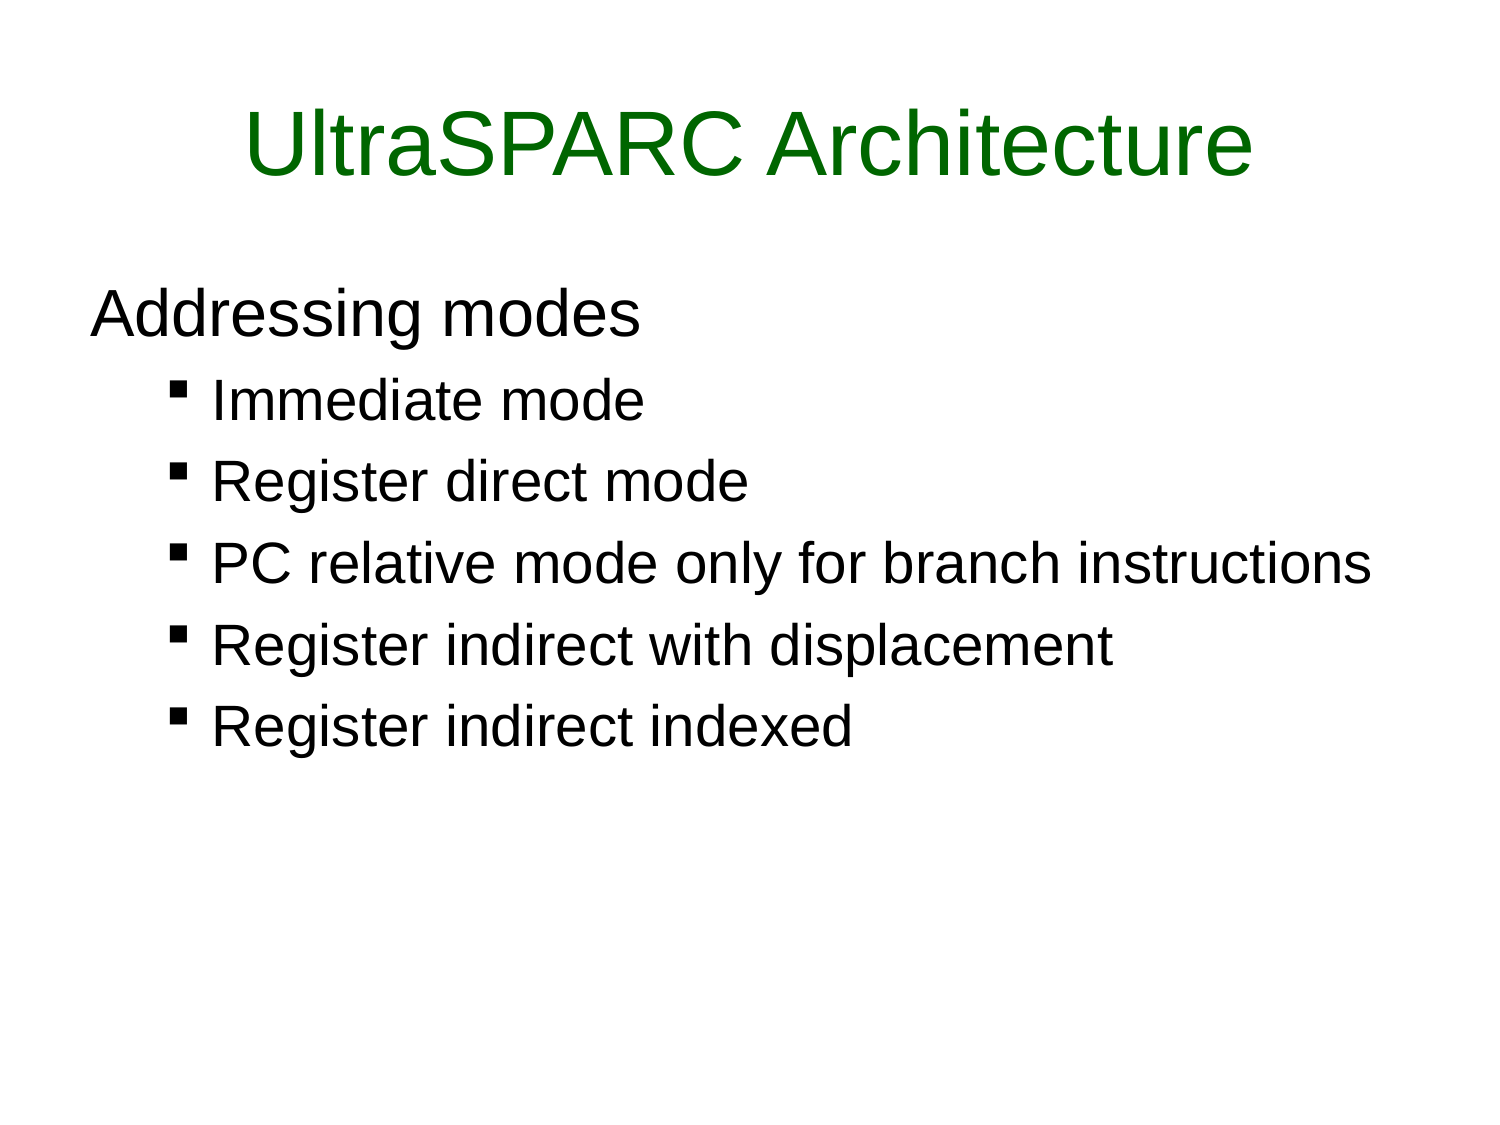

# UltraSPARC Architecture
Addressing modes
Immediate mode
Register direct mode
PC relative mode only for branch instructions
Register indirect with displacement
Register indirect indexed